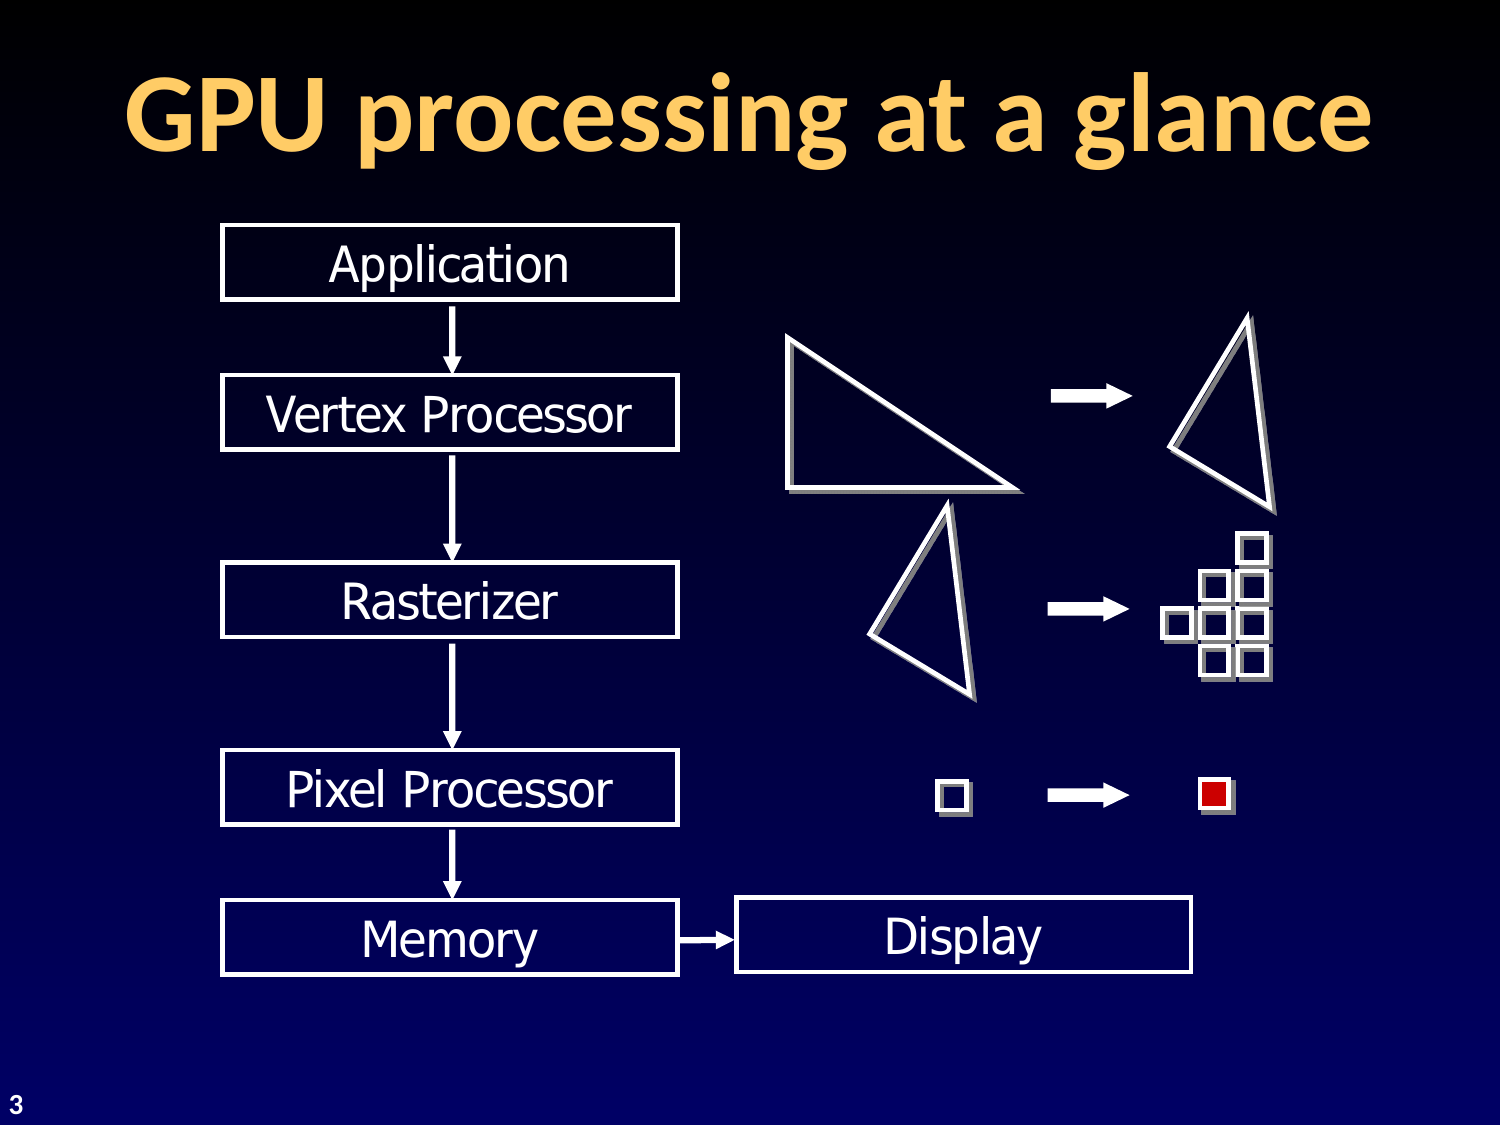

# GPU processing at a glance
Application

Vertex Processor

Rasterizer

Pixel Processor

Display
Memory

3